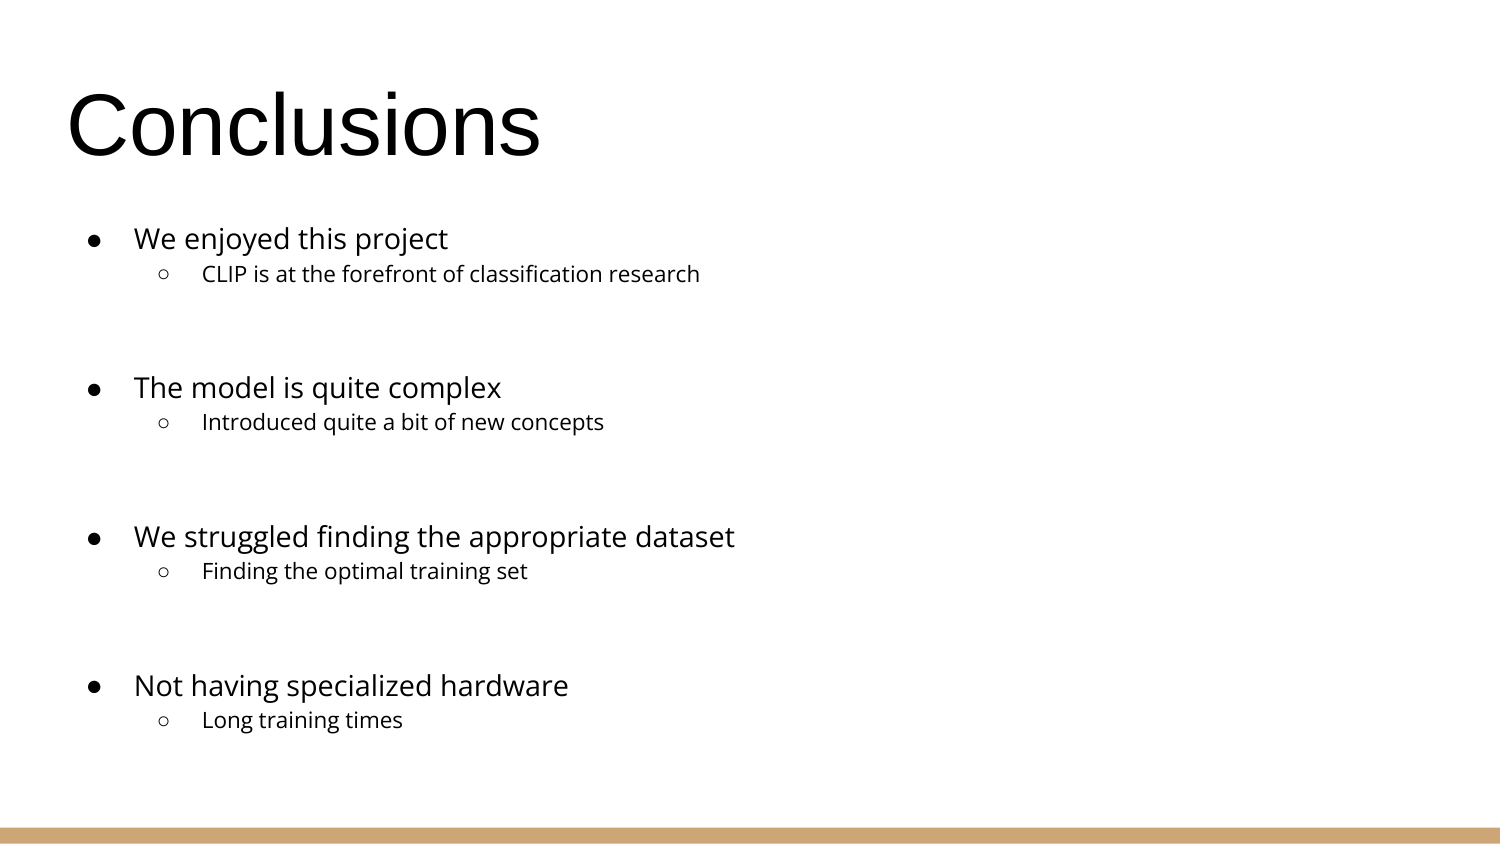

# Conclusions
We enjoyed this project
CLIP is at the forefront of classification research

The model is quite complex
Introduced quite a bit of new concepts

We struggled finding the appropriate dataset
Finding the optimal training set

Not having specialized hardware
Long training times